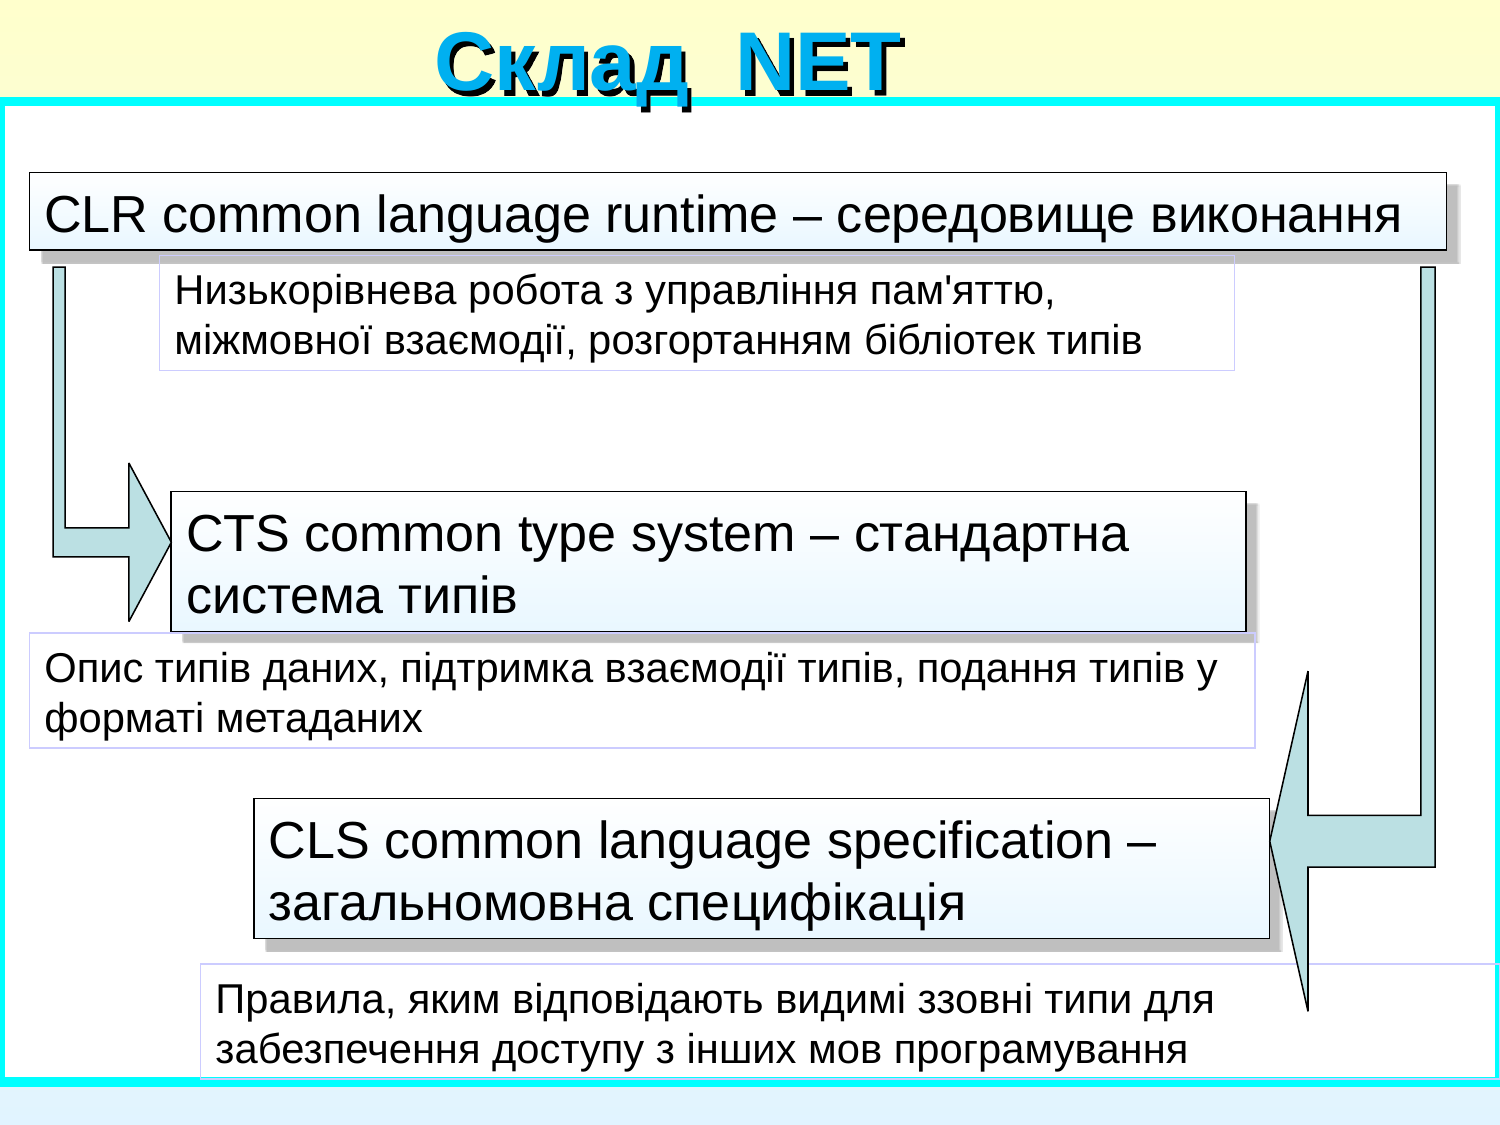

Склад  NET

CLR common language runtime – середовище виконання
Низькорівнева робота з управління пам'яттю, міжмовної взаємодії, розгортанням бібліотек типів

CTS common type system – стандартна система типів

Опис типів даних, підтримка взаємодії типів, подання типів у форматі метаданих
CLS common language specification – загальномовна специфікація
Правила, яким відповідають видимі ззовні типи для забезпечення доступу з інших мов програмування